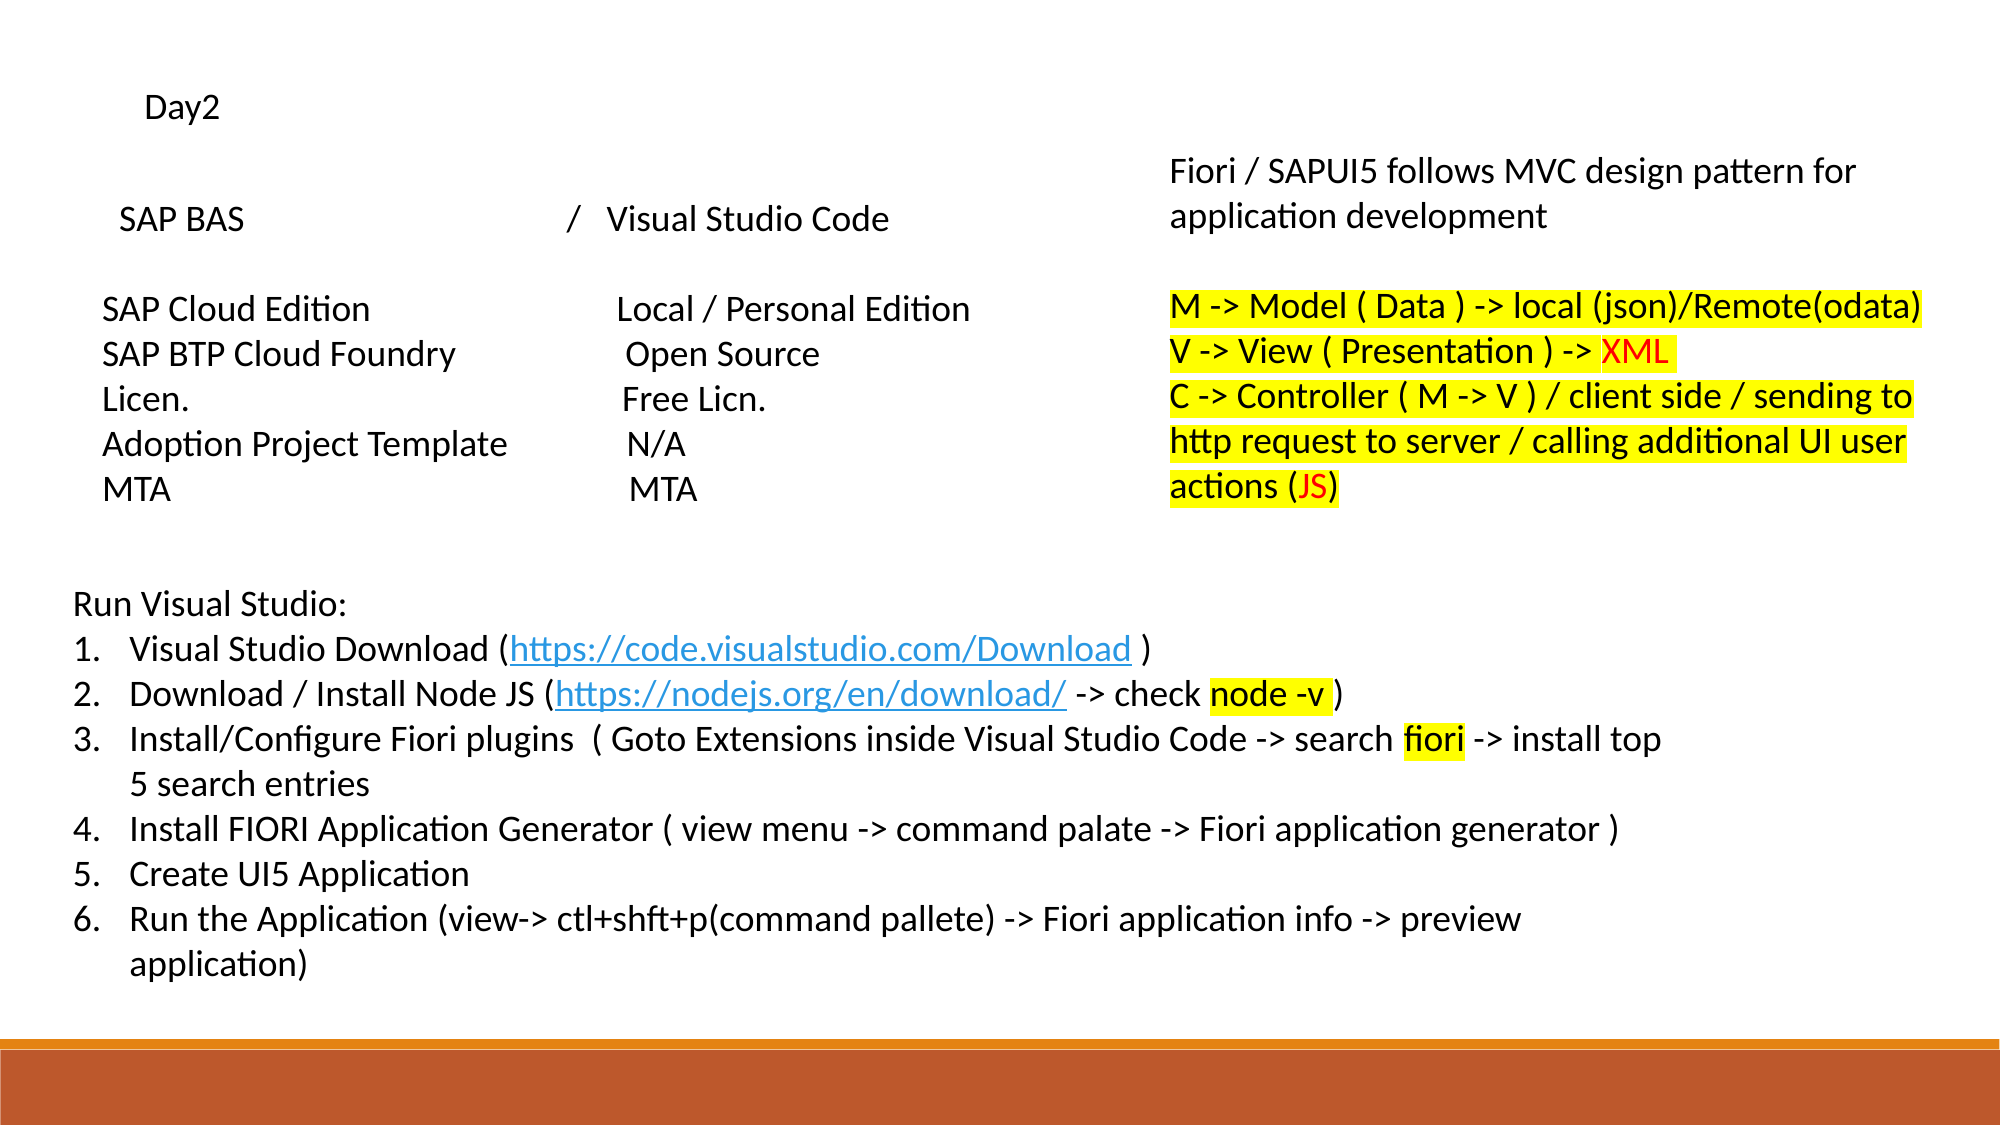

Day2
Fiori / SAPUI5 follows MVC design pattern for application development

M -> Model ( Data ) -> local (json)/Remote(odata)
V -> View ( Presentation ) -> XML
C -> Controller ( M -> V ) / client side / sending to http request to server / calling additional UI user actions (JS)
  SAP BAS                                      /   Visual Studio Code

SAP Cloud Edition                             Local / Personal Edition
SAP BTP Cloud Foundry                    Open Source
Licen.                                                   Free Licn.
Adoption Project Template              N/A
MTA                                                      MTA
Run Visual Studio:
Visual Studio Download (https://code.visualstudio.com/Download )
Download / Install Node JS (https://nodejs.org/en/download/ -> check node -v )
Install/Configure Fiori plugins  ( Goto Extensions inside Visual Studio Code -> search fiori -> install top 5 search entries
Install FIORI Application Generator ( view menu -> command palate -> Fiori application generator )
Create UI5 Application
Run the Application (view-> ctl+shft+p(command pallete) -> Fiori application info -> preview application)